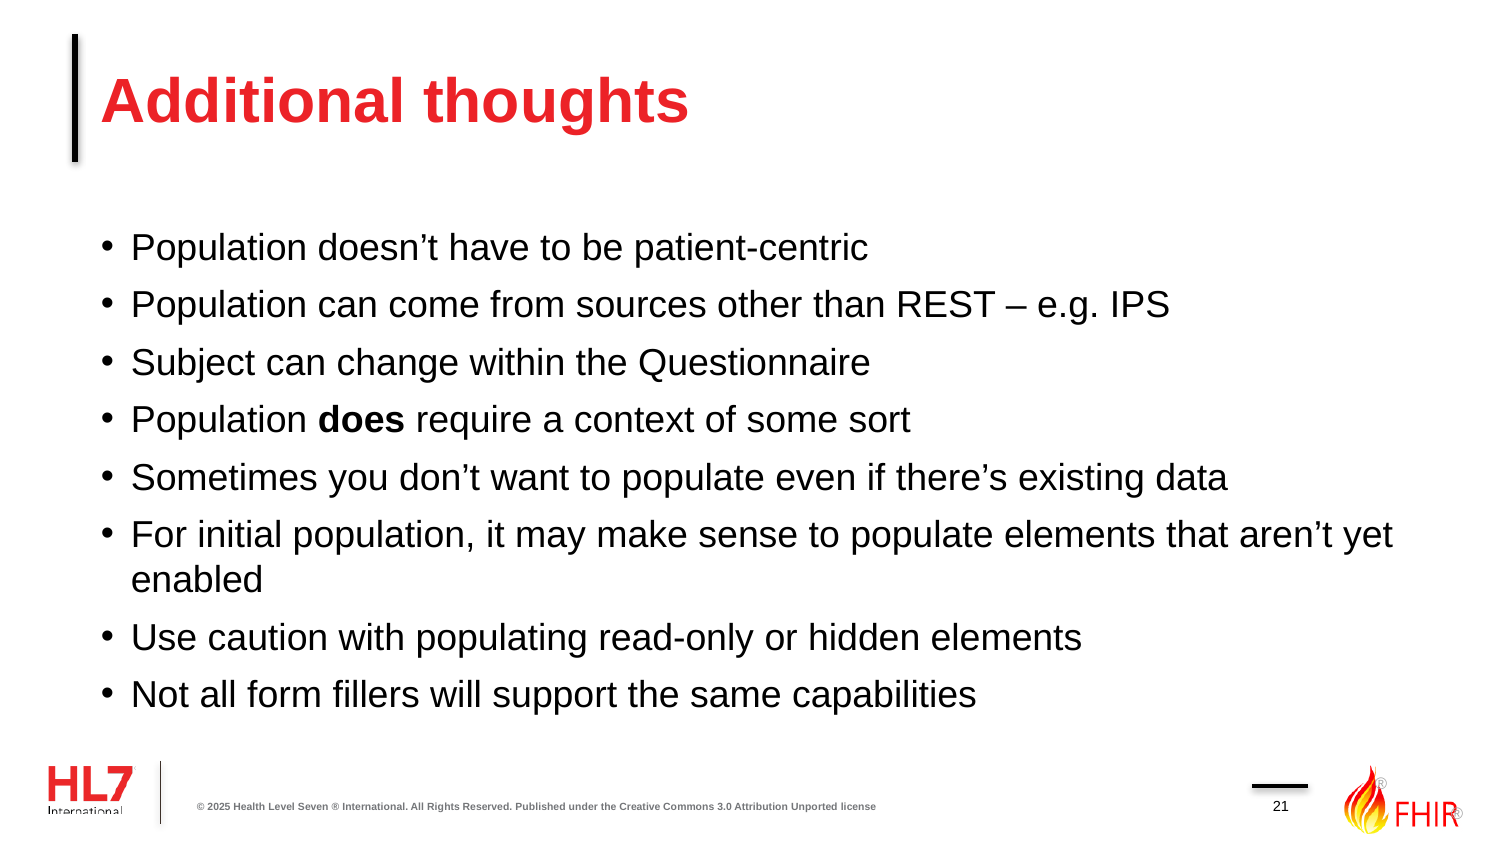

# Additional thoughts
Population doesn’t have to be patient-centric
Population can come from sources other than REST – e.g. IPS
Subject can change within the Questionnaire
Population does require a context of some sort
Sometimes you don’t want to populate even if there’s existing data
For initial population, it may make sense to populate elements that aren’t yet enabled
Use caution with populating read-only or hidden elements
Not all form fillers will support the same capabilities
21
© 2025 Health Level Seven ® International. All Rights Reserved. Published under the Creative Commons 3.0 Attribution Unported license